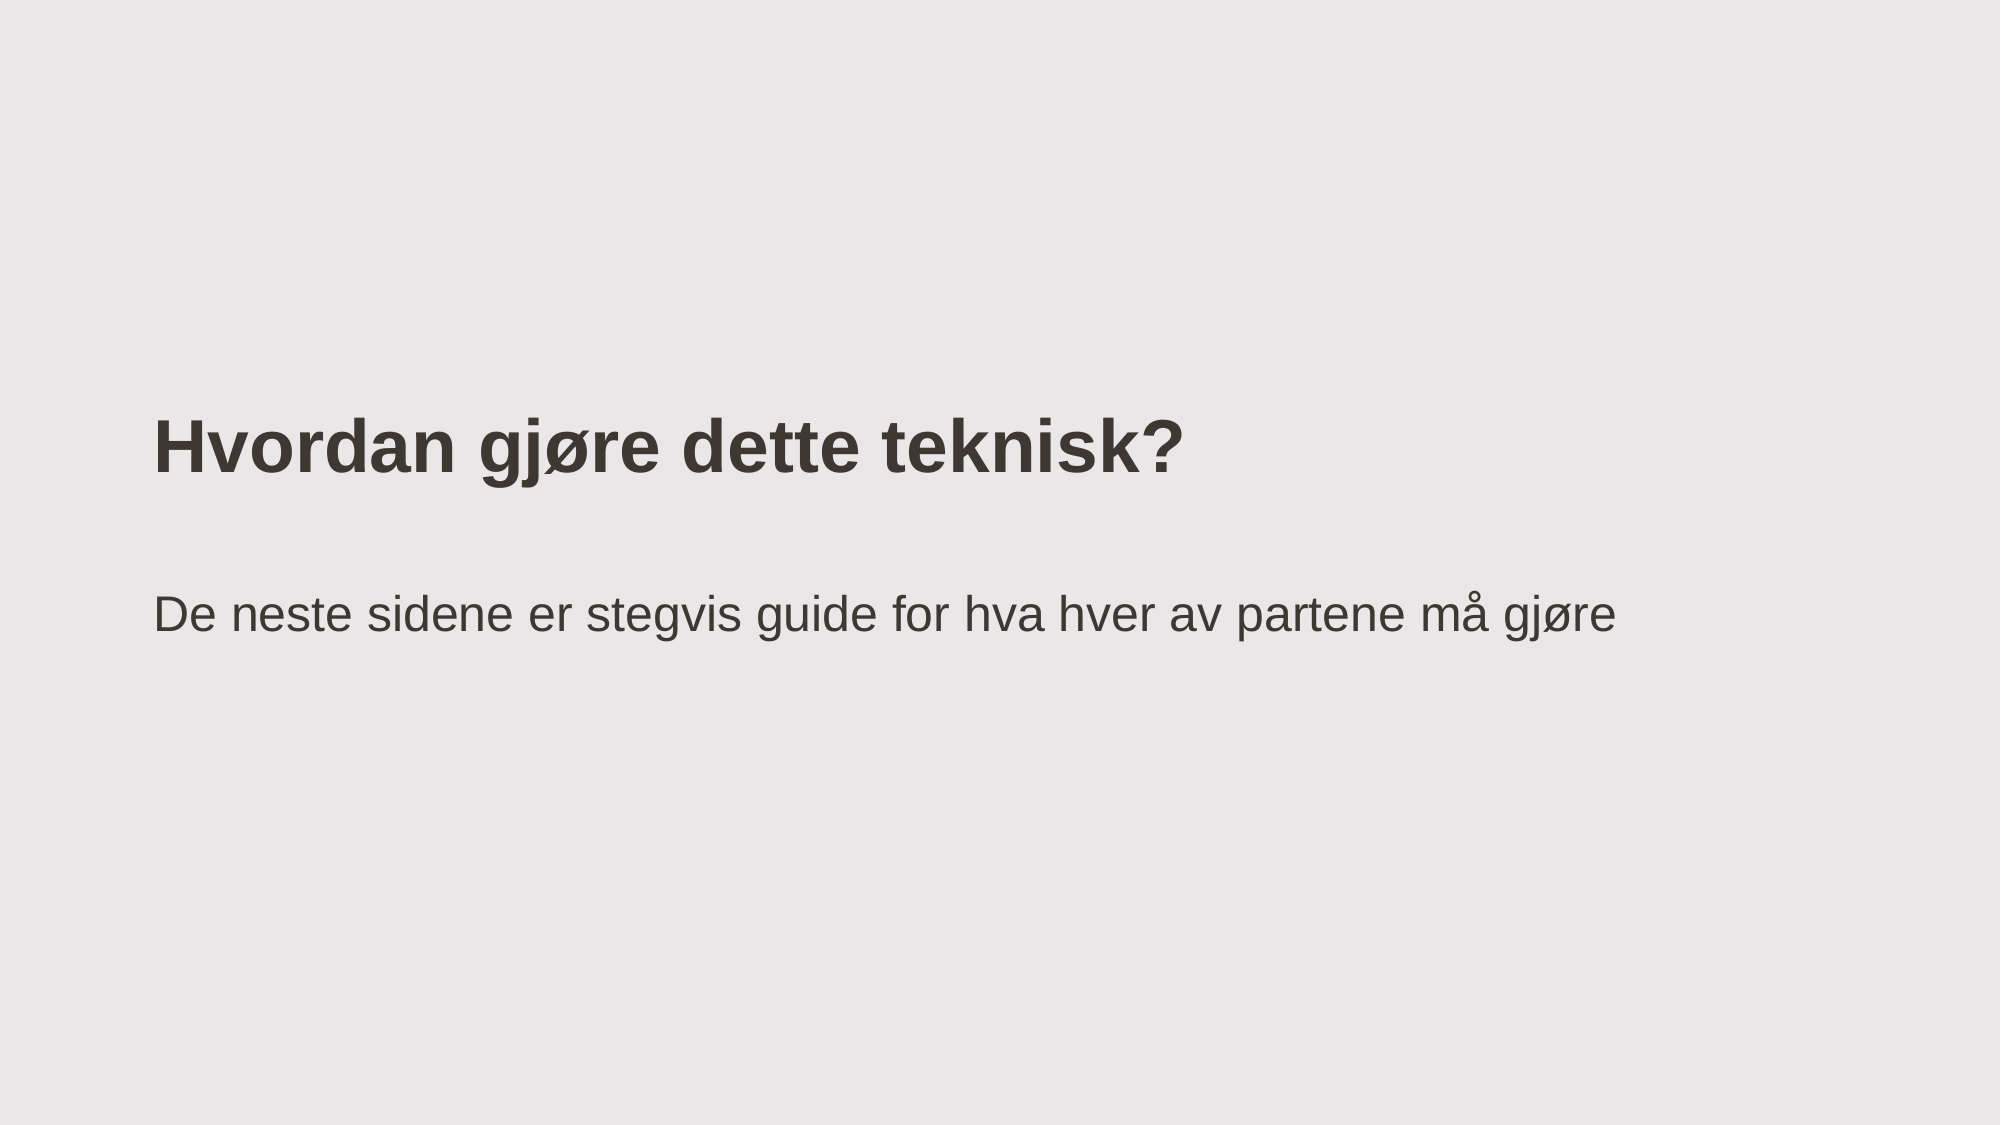

# Hvordan gjøre dette teknisk?
De neste sidene er stegvis guide for hva hver av partene må gjøre